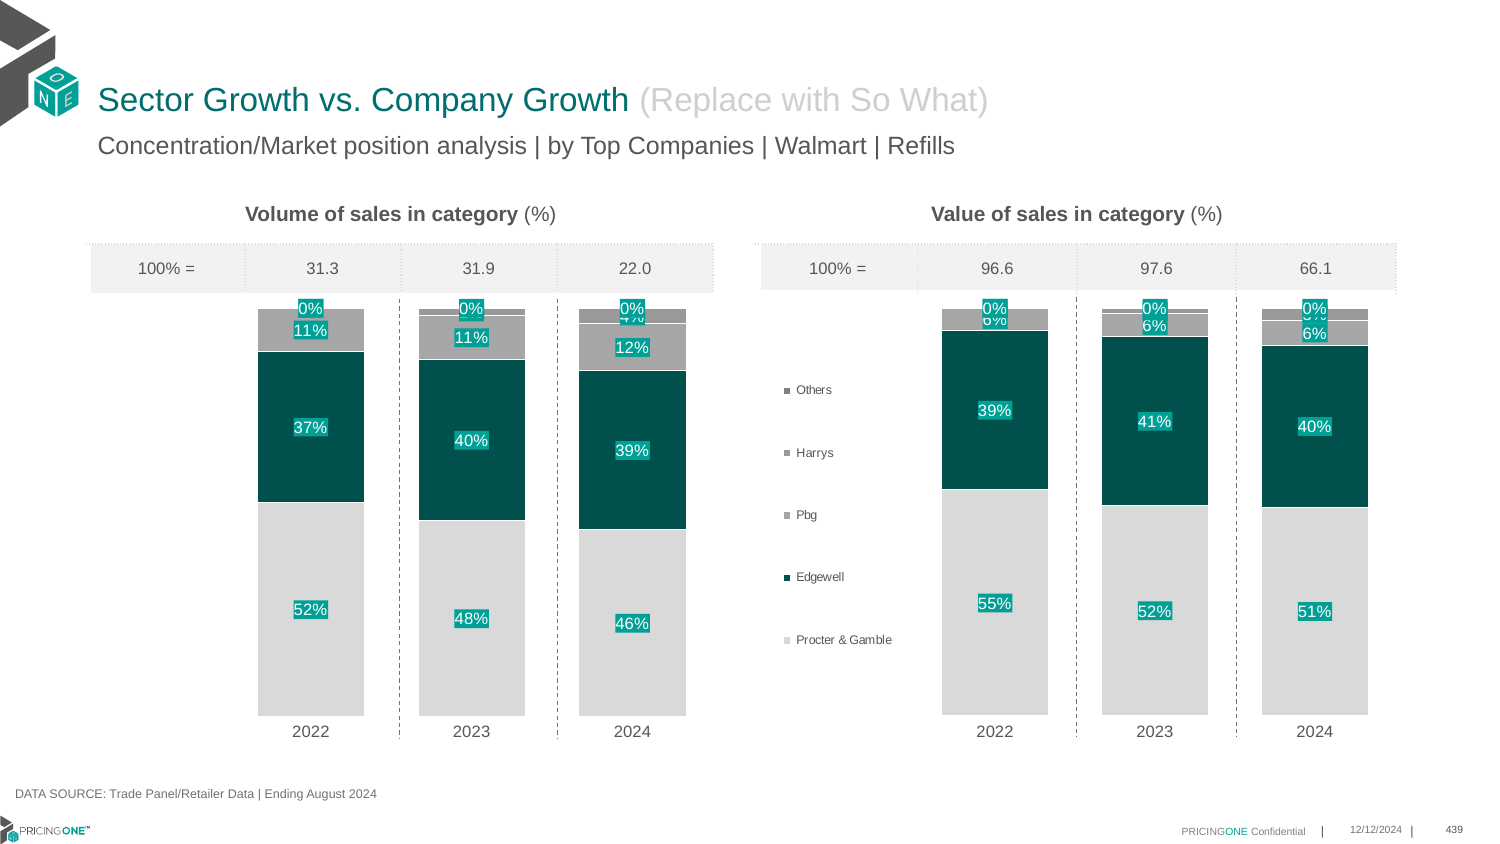

# Sector Growth vs. Company Growth (Replace with So What)
Concentration/Market position analysis | by Top Companies | Walmart | Refills
| Volume of sales in category (%) |  |  |  |
| --- | --- | --- | --- |
| 100% = | 31.3 | 31.9 | 22.0 |
| Value of sales in category (%) |  |  |  |
| --- | --- | --- | --- |
| 100% = | 96.6 | 97.6 | 66.1 |

### Chart

| Category | Procter & Gamble | Edgewell | Pbg | Harrys | Others |
|---|---|---|---|---|---|
| 2022 | 0.5237279479776242 | 0.3700639589432553 | 0.10556648565167313 | 0.0006412242638597294 | 3.831635876066504e-07 |
| 2023 | 0.4788163175072037 | 0.395772931548845 | 0.10647213075614037 | 0.018938369395400945 | 2.507924099683462e-07 |
| 2024 | 0.4568770904481921 | 0.3891150525898559 | 0.11545536421073194 | 0.038552311034840706 | 1.817163793465706e-07 |

### Chart

| Category | Procter & Gamble | Edgewell | Pbg | Harrys | Others |
|---|---|---|---|---|---|
| 2022 | 0.5541444600277603 | 0.390284473299078 | 0.05507985905567534 | 0.0004910938018443183 | 1.1381564208515057e-07 |
| 2023 | 0.5154963890860844 | 0.41382814545322566 | 0.05639141748792231 | 0.014283965996553126 | 8.19762145398691e-08 |
| 2024 | 0.5116586995132015 | 0.3964711081638414 | 0.06193637435324993 | 0.02993375749221617 | 6.047749095823712e-08 |
DATA SOURCE: Trade Panel/Retailer Data | Ending August 2024

12/12/2024
439